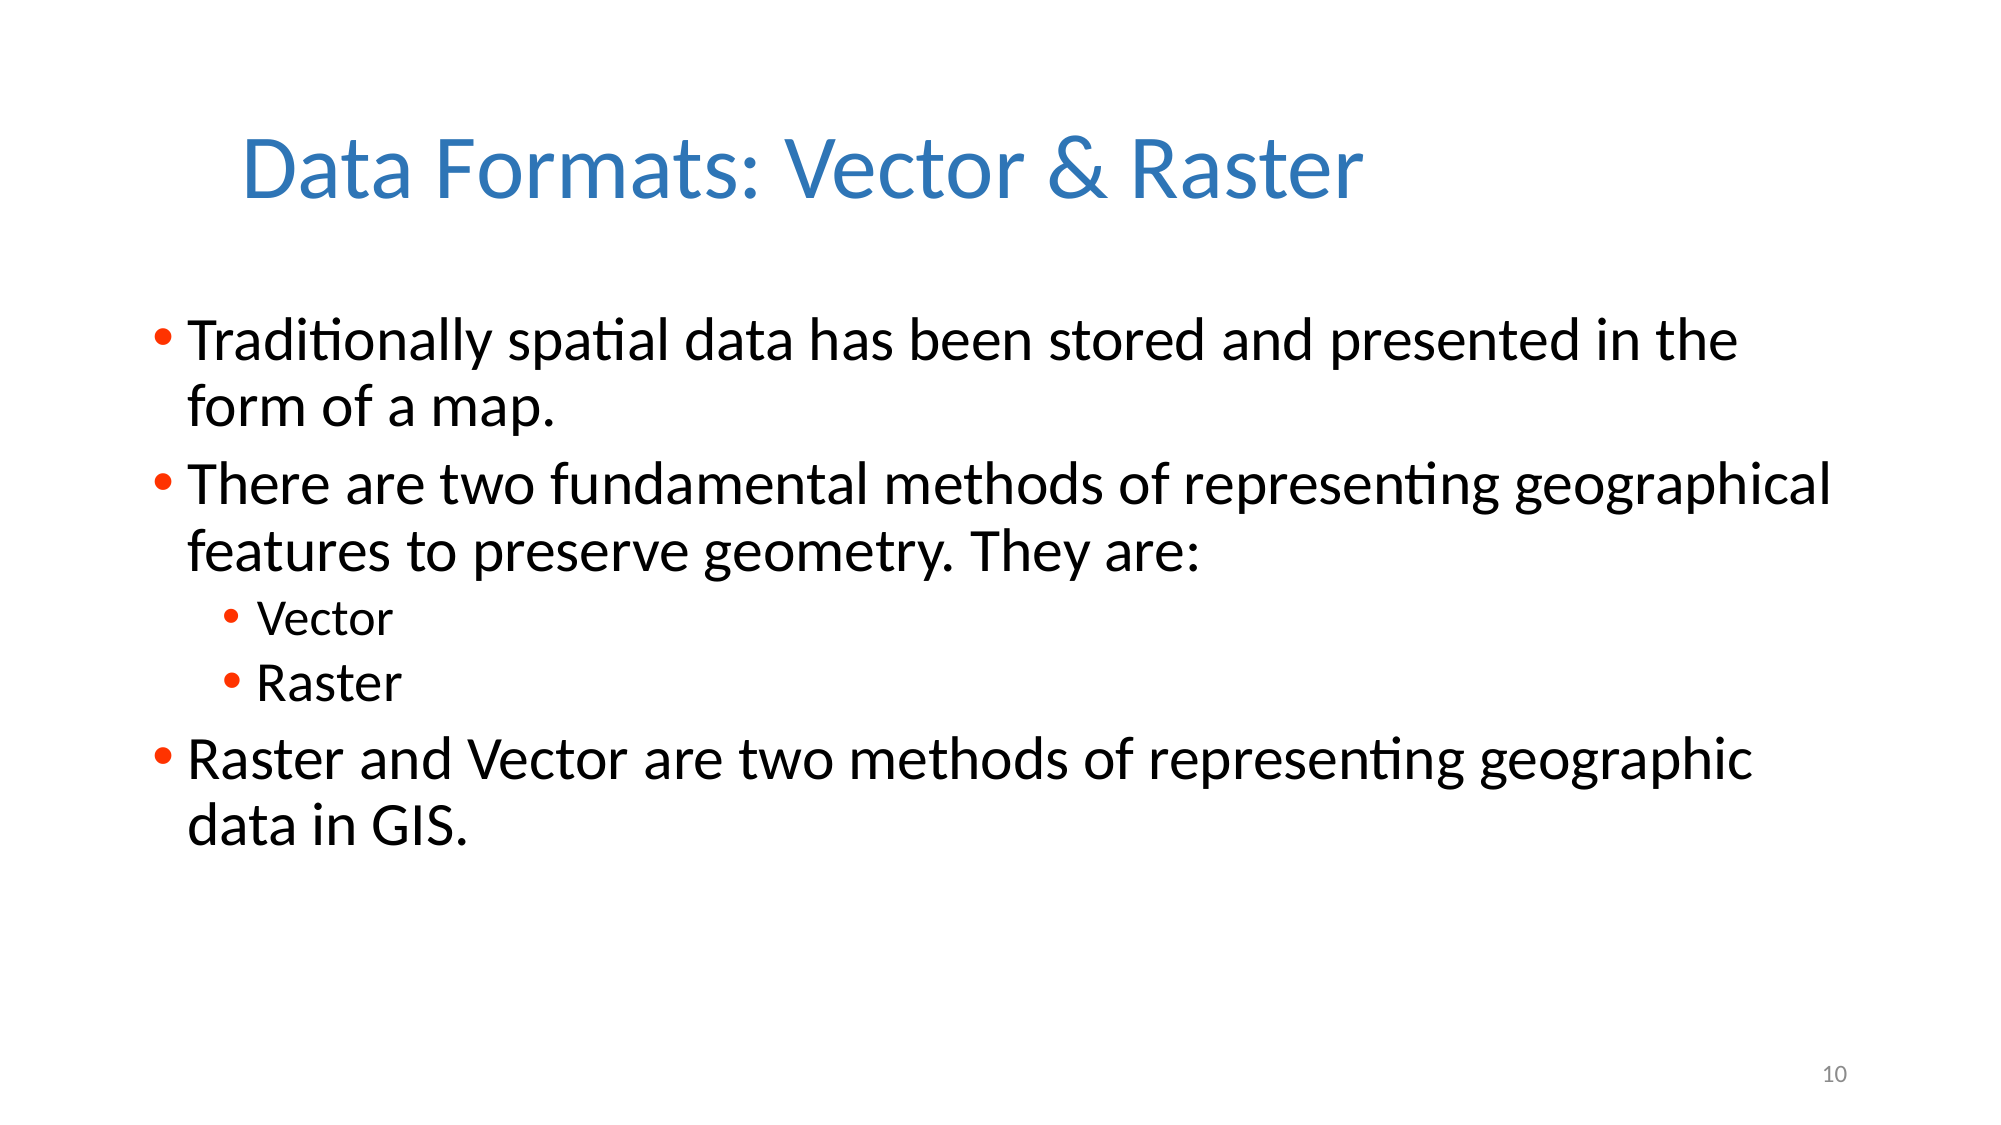

# Data Formats: Vector & Raster
Traditionally spatial data has been stored and presented in the form of a map.
There are two fundamental methods of representing geographical features to preserve geometry. They are:
Vector
Raster
Raster and Vector are two methods of representing geographic data in GIS.

10